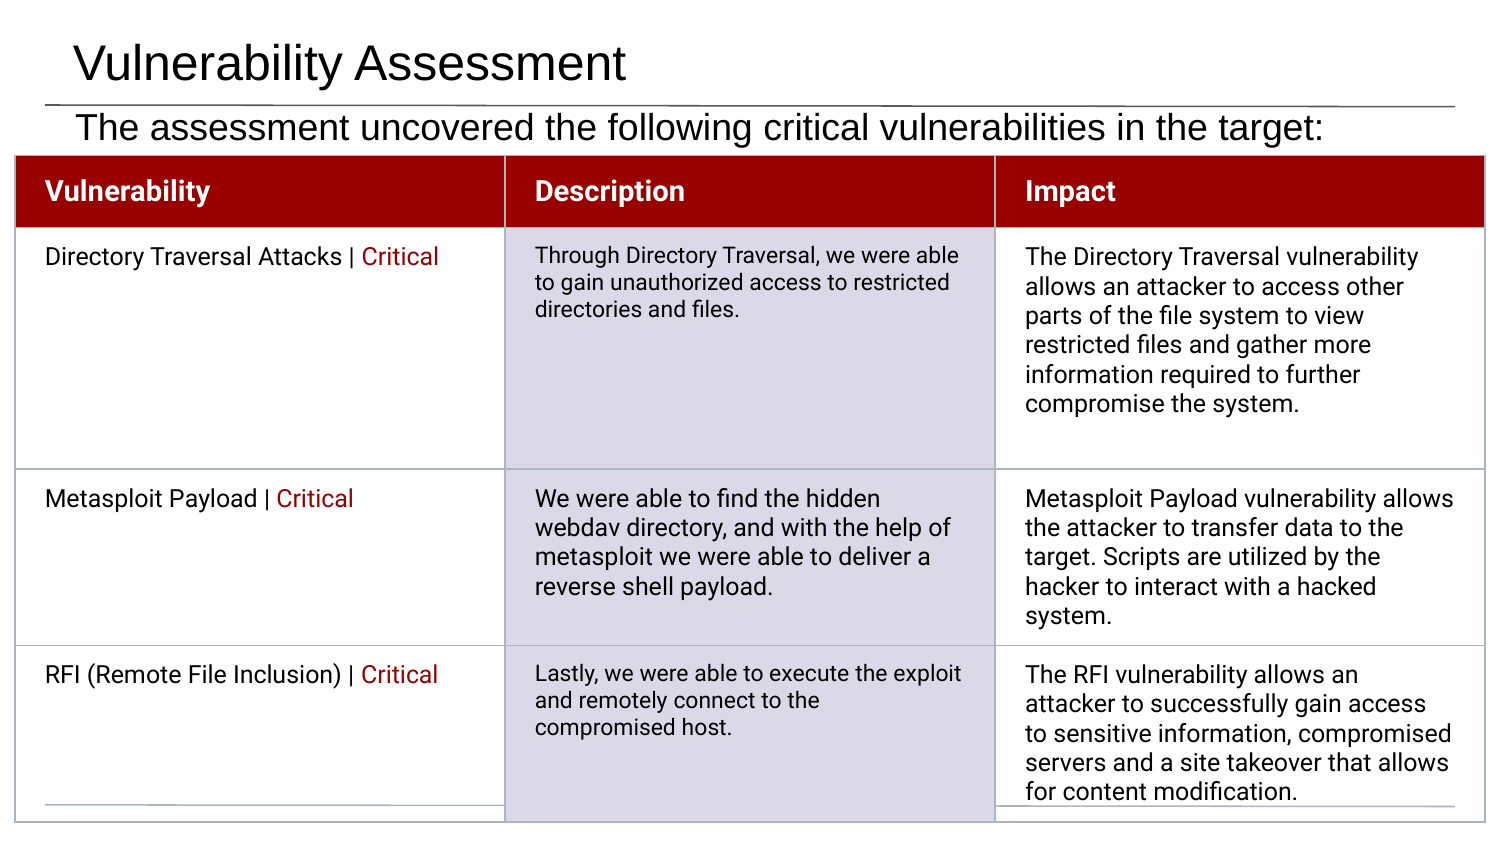

# Vulnerability Assessment
The assessment uncovered the following critical vulnerabilities in the target:
| Vulnerability | Description | Impact |
| --- | --- | --- |
| Directory Traversal Attacks | Critical | Through Directory Traversal, we were able to gain unauthorized access to restricted directories and files. | The Directory Traversal vulnerability allows an attacker to access other parts of the file system to view restricted files and gather more information required to further compromise the system. |
| Metasploit Payload | Critical | We were able to find the hidden webdav directory, and with the help of metasploit we were able to deliver a reverse shell payload. | Metasploit Payload vulnerability allows the attacker to transfer data to the target. Scripts are utilized by the hacker to interact with a hacked system. |
| RFI (Remote File Inclusion) | Critical | Lastly, we were able to execute the exploit and remotely connect to the compromised host. | The RFI vulnerability allows an attacker to successfully gain access to sensitive information, compromised servers and a site takeover that allows for content modification. |